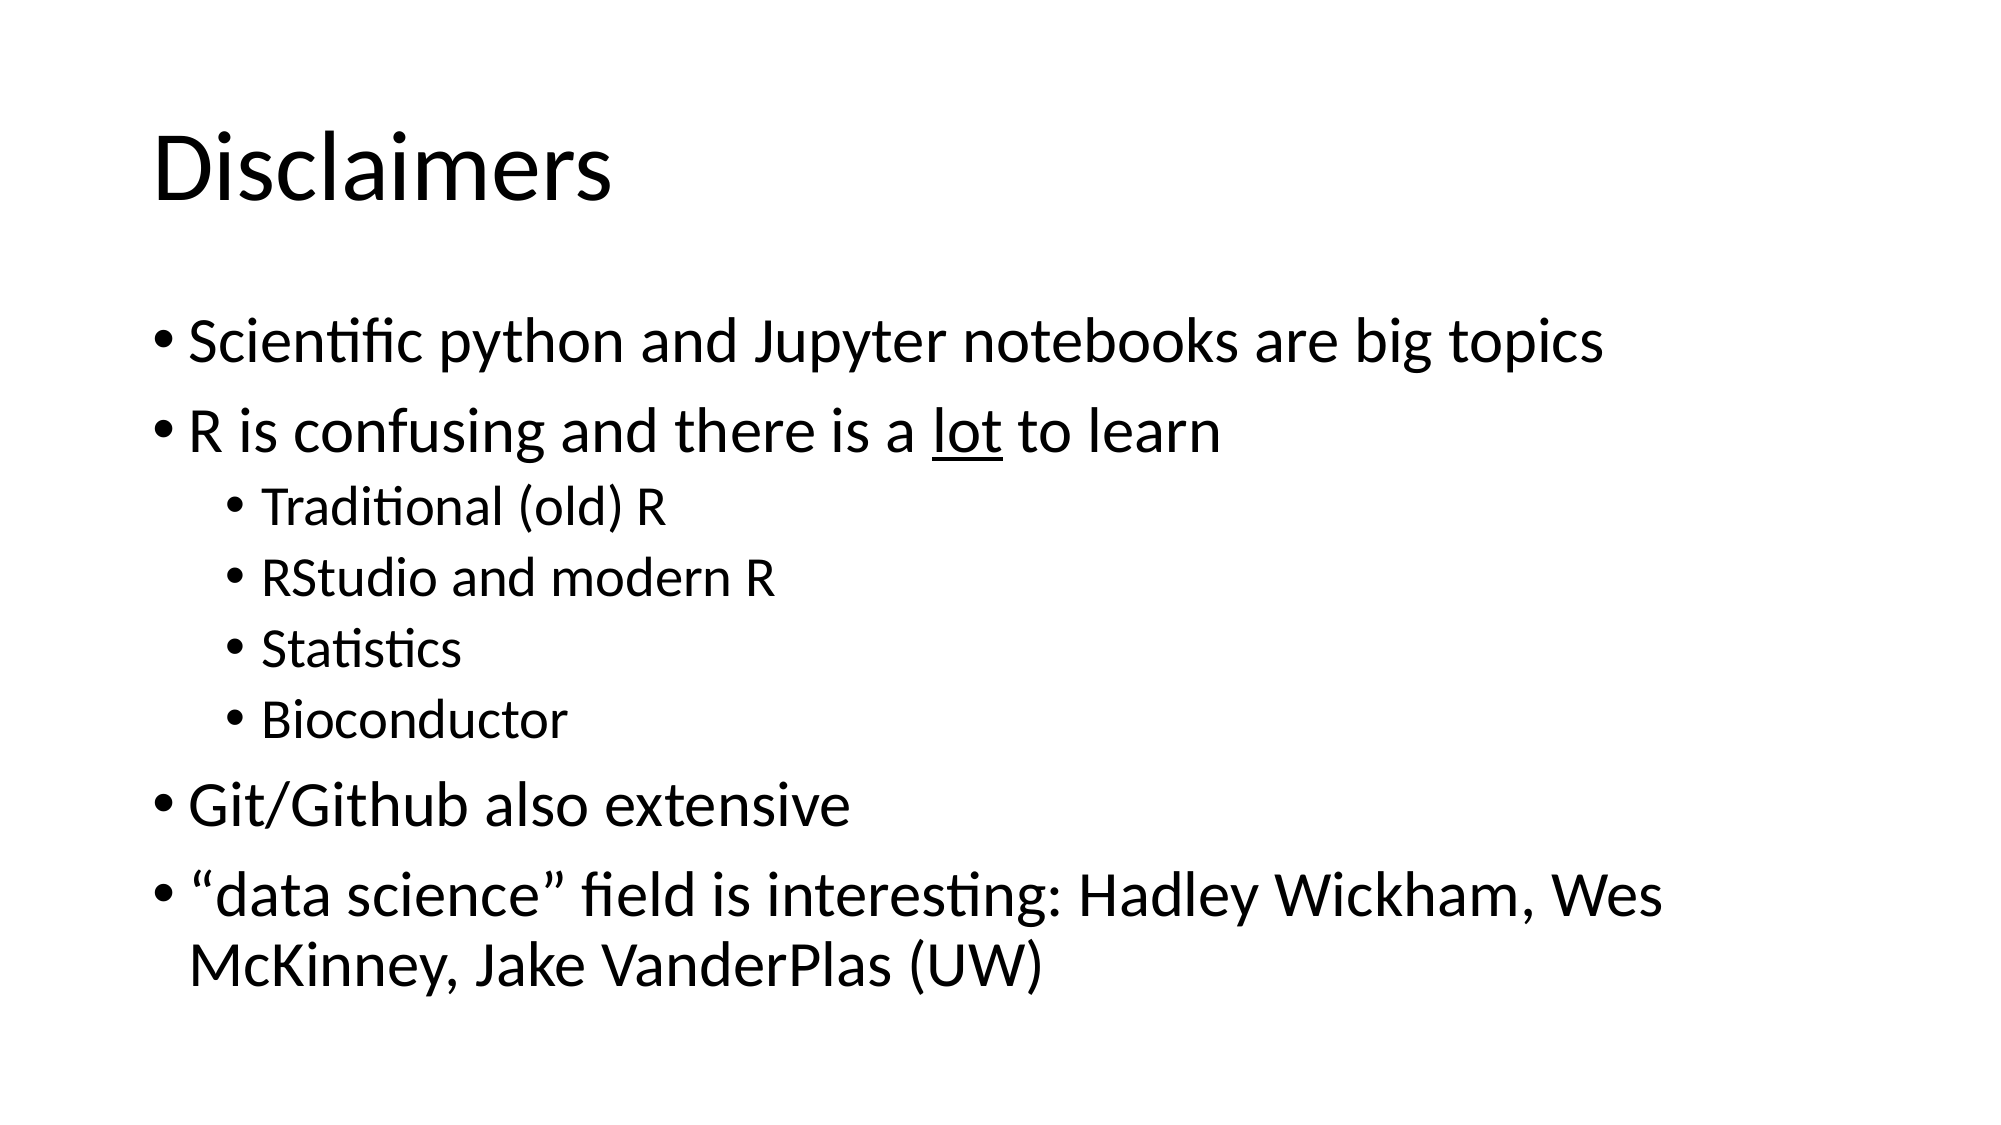

# Disclaimers
Scientific python and Jupyter notebooks are big topics
R is confusing and there is a lot to learn
Traditional (old) R
RStudio and modern R
Statistics
Bioconductor
Git/Github also extensive
“data science” field is interesting: Hadley Wickham, Wes McKinney, Jake VanderPlas (UW)